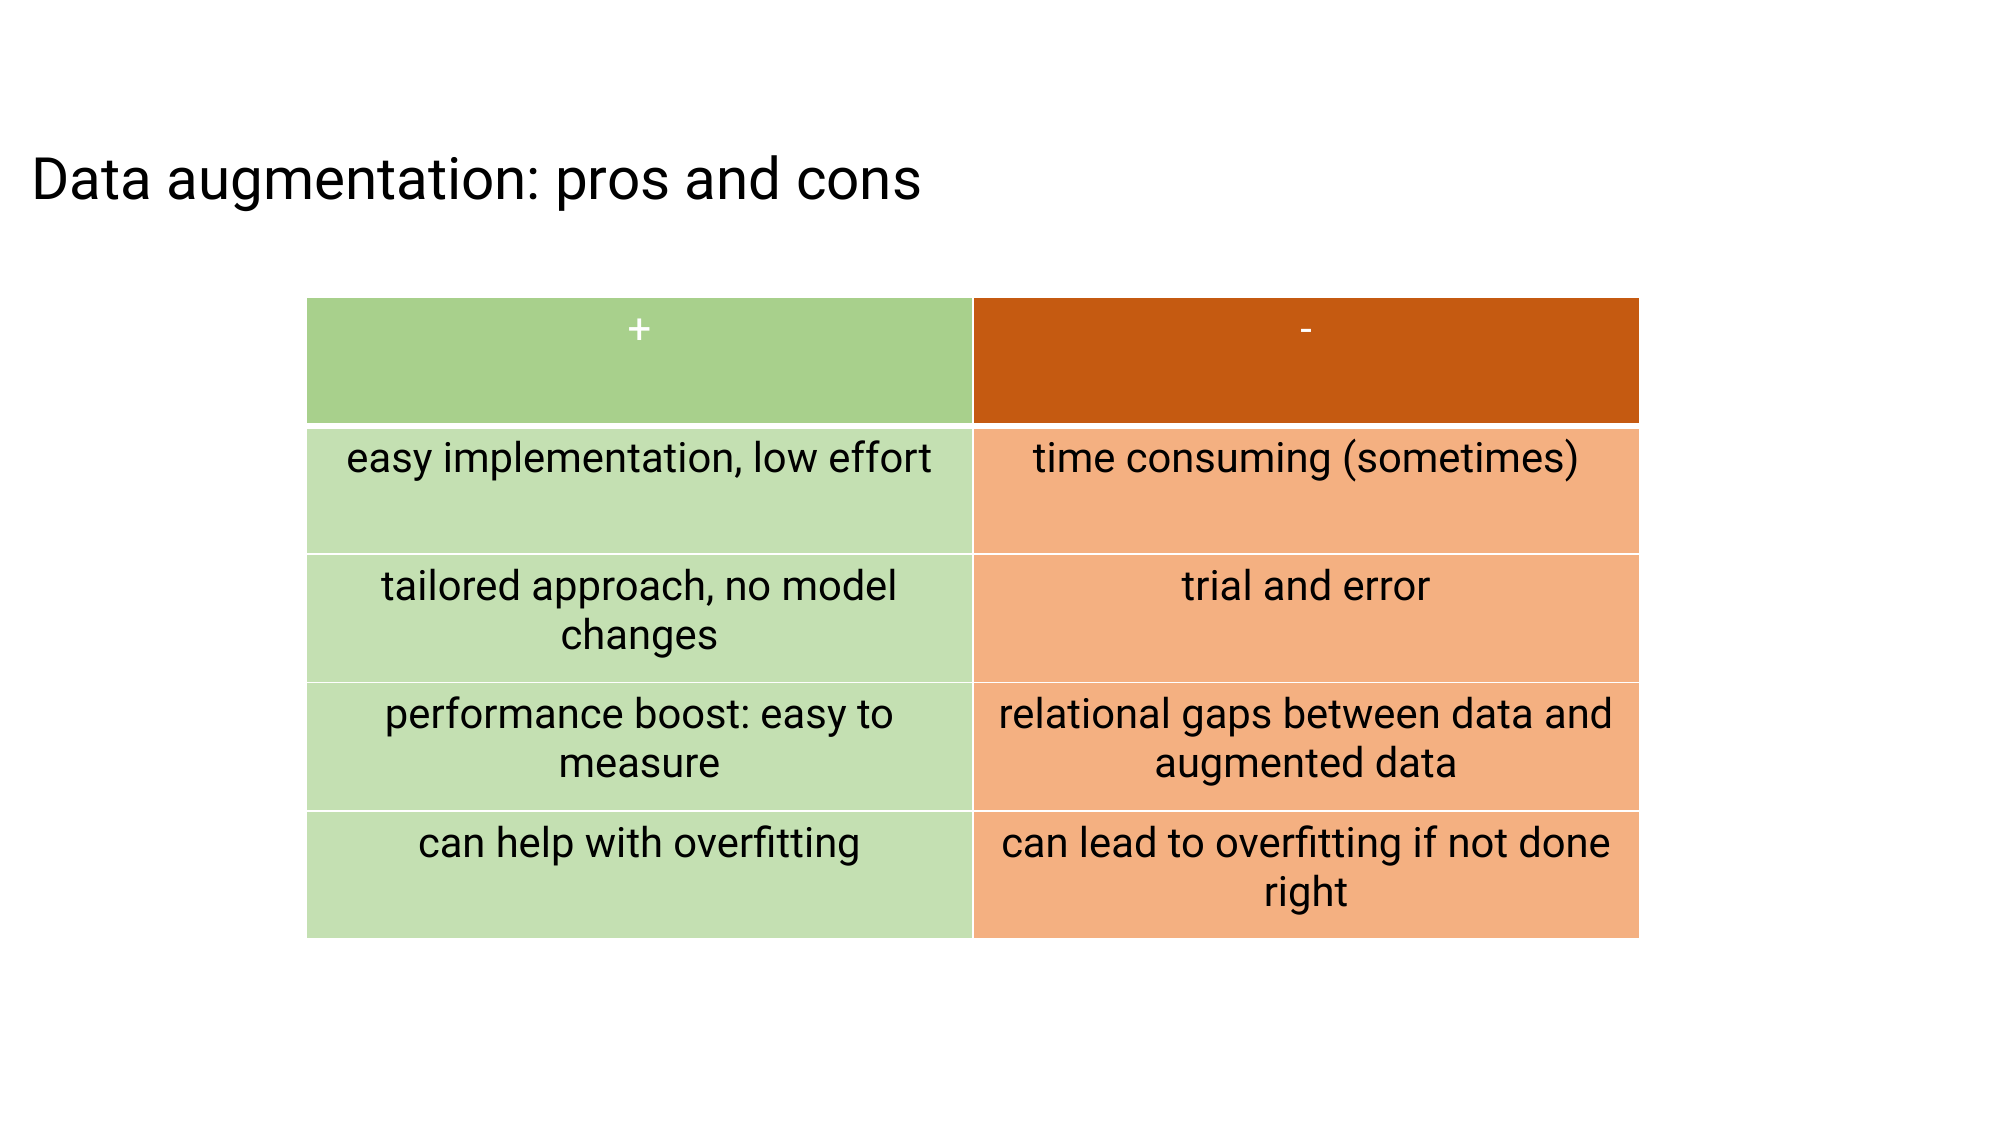

# SEMINAR WEB ENGINEERING (WS 2020/2021) DATA AUGMENTATION
Data augmentation: pros and cons
| + | - |
| --- | --- |
| easy implementation, low effort | time consuming (sometimes) |
| tailored approach, no model changes | trial and error |
| performance boost: easy to measure | relational gaps between data and augmented data |
| can help with overfitting | can lead to overfitting if not done right |